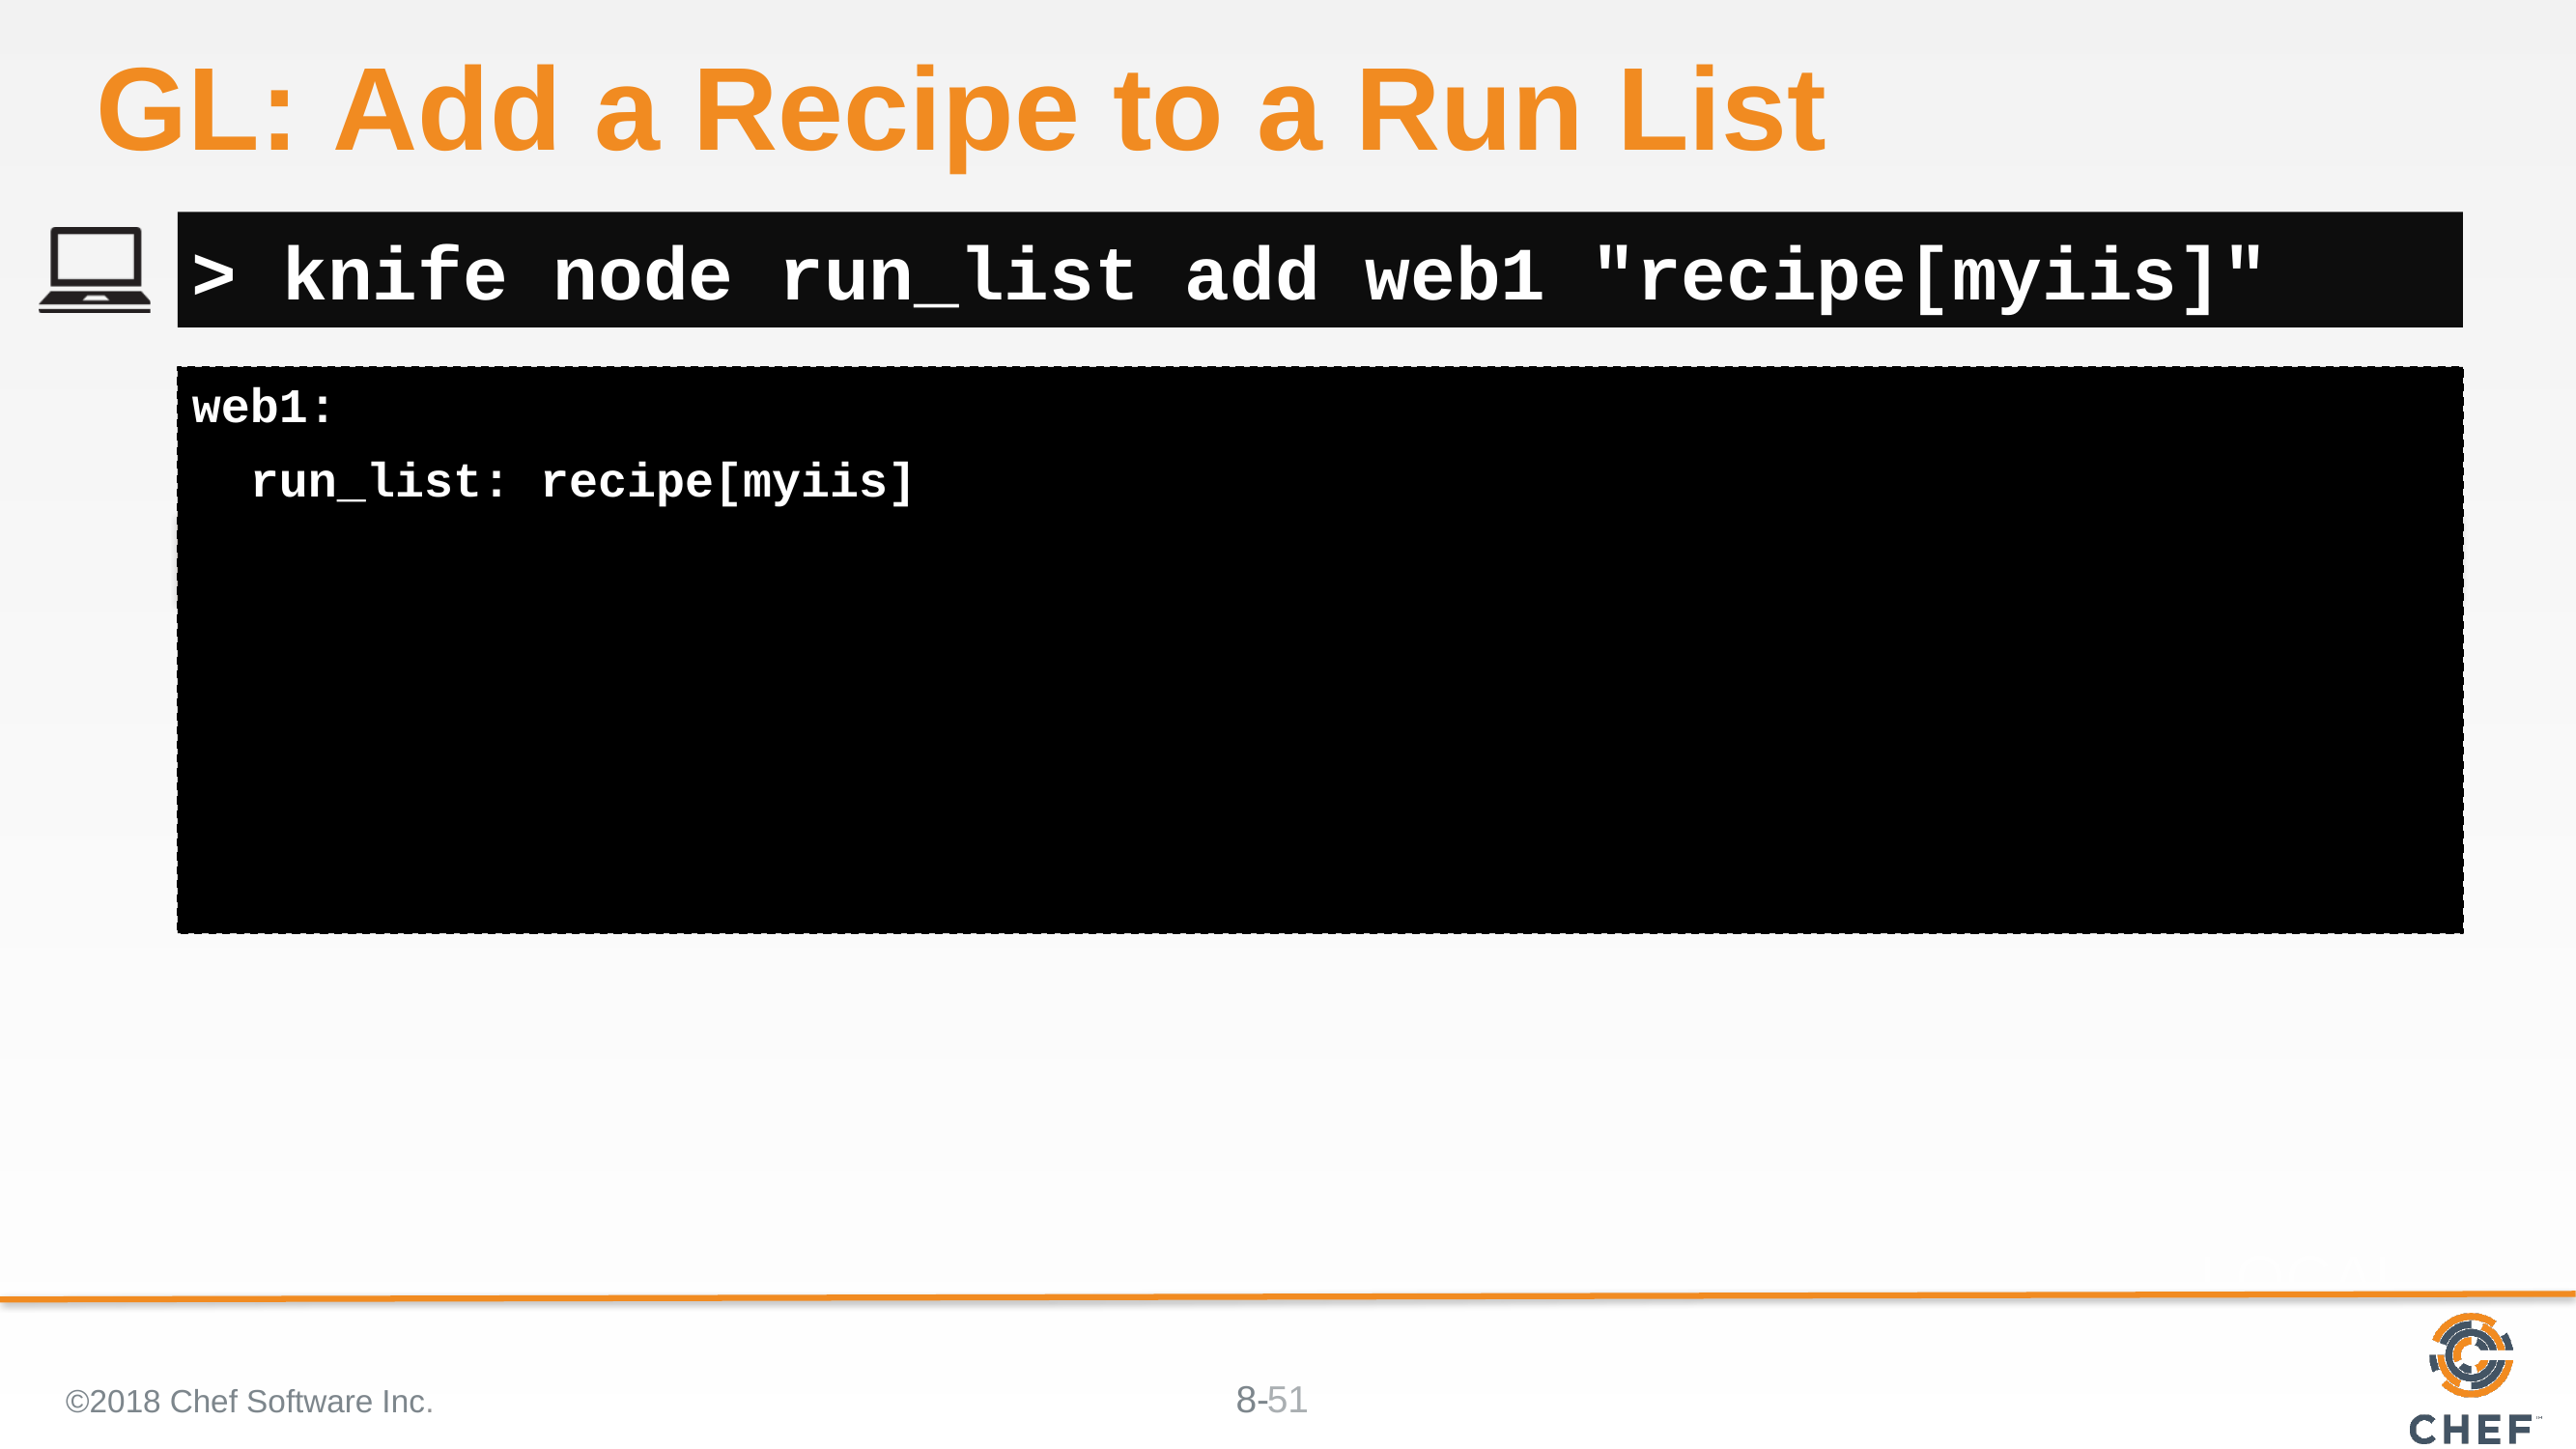

# GL: Add a Recipe to a Run List
> knife node run_list add web1 "recipe[myiis]"
web1:
  run_list: recipe[myiis]
©2018 Chef Software Inc.
51